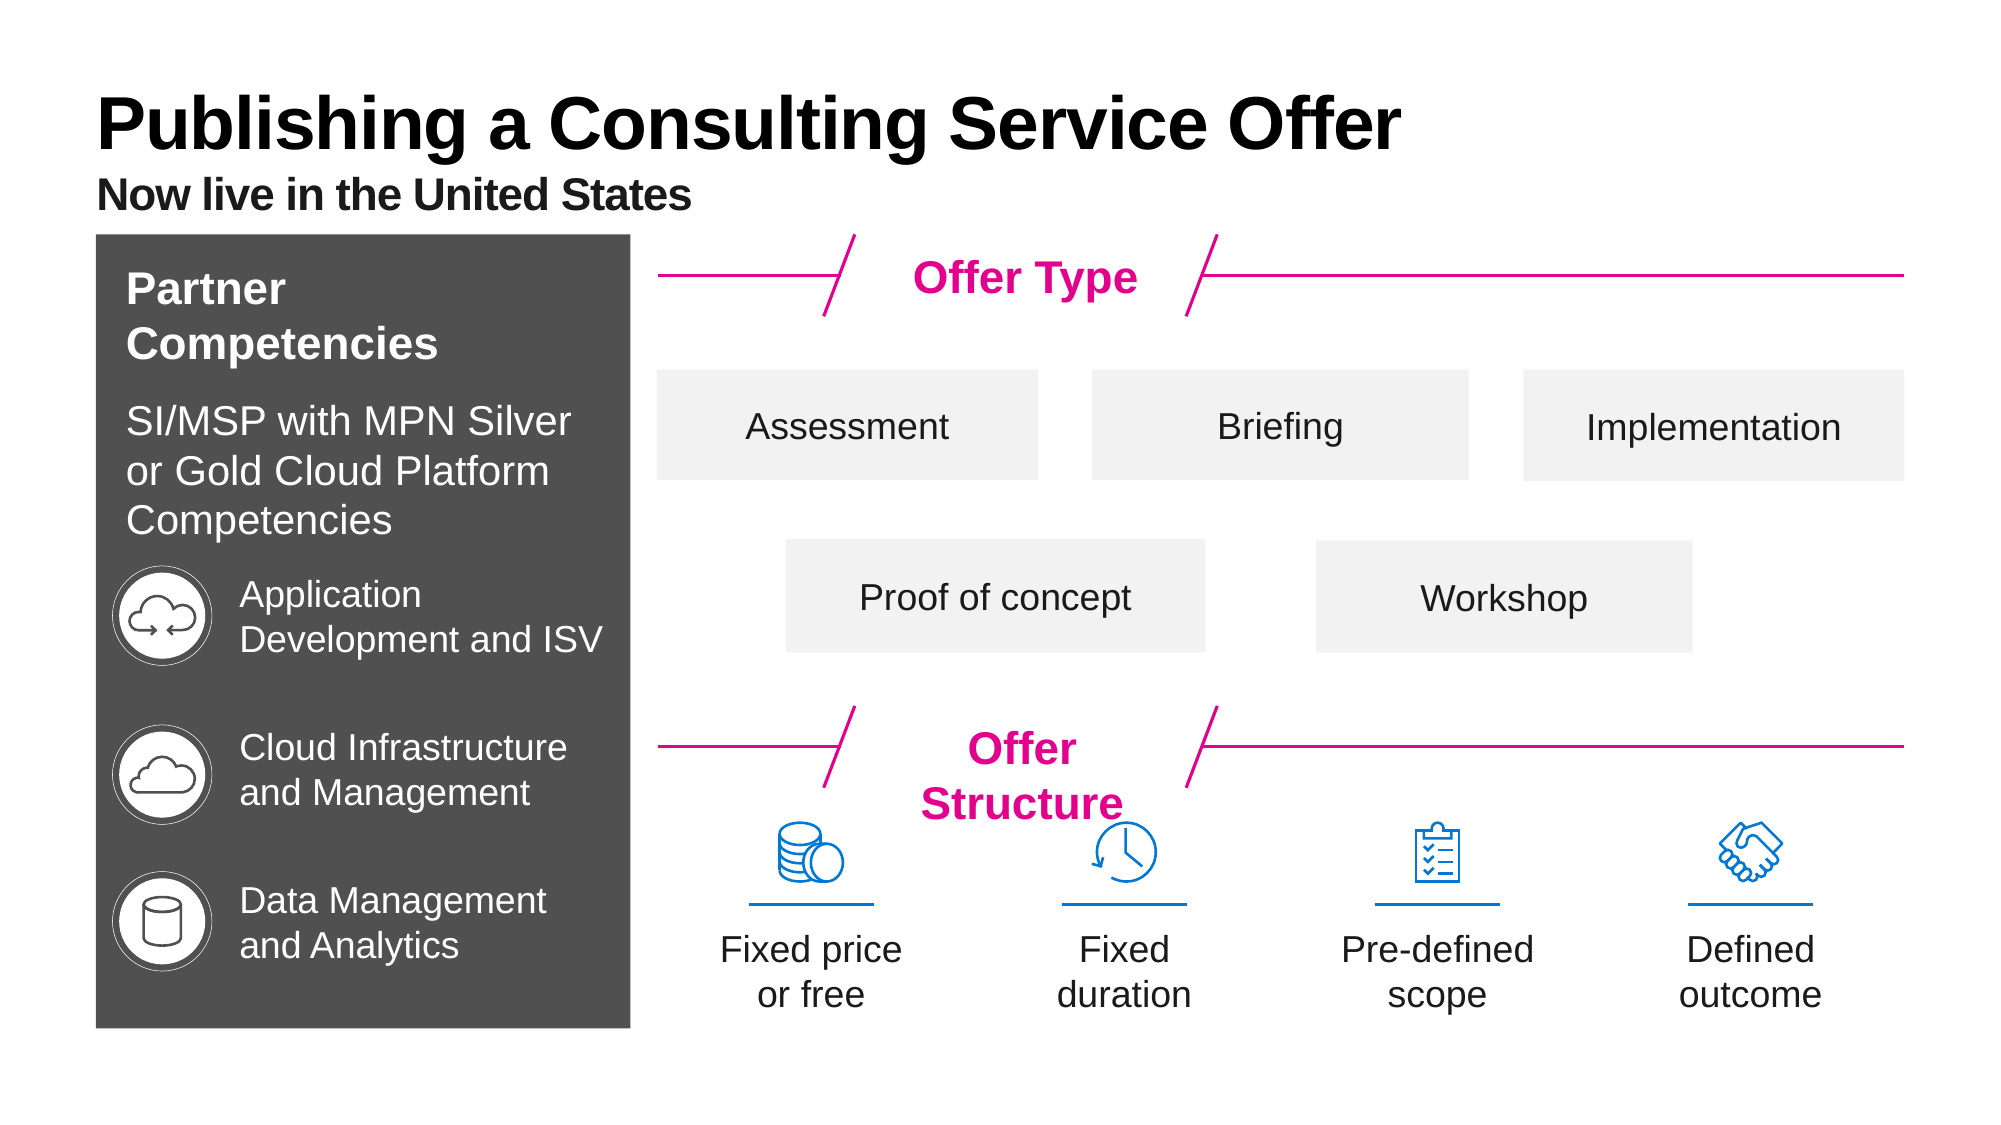

# Publishing a Consulting Service Offer Now live in the United States
Partner Competencies
SI/MSP with MPN Silver or Gold Cloud Platform Competencies
Offer Type
Assessment
Briefing
Implementation
Proof of concept
Workshop

Application Development and ISV

Offer Structure
Cloud Infrastructure and Management

Data Management
and Analytics

Fixed price
or free
Fixed
duration
Pre-defined scope
Defined outcome